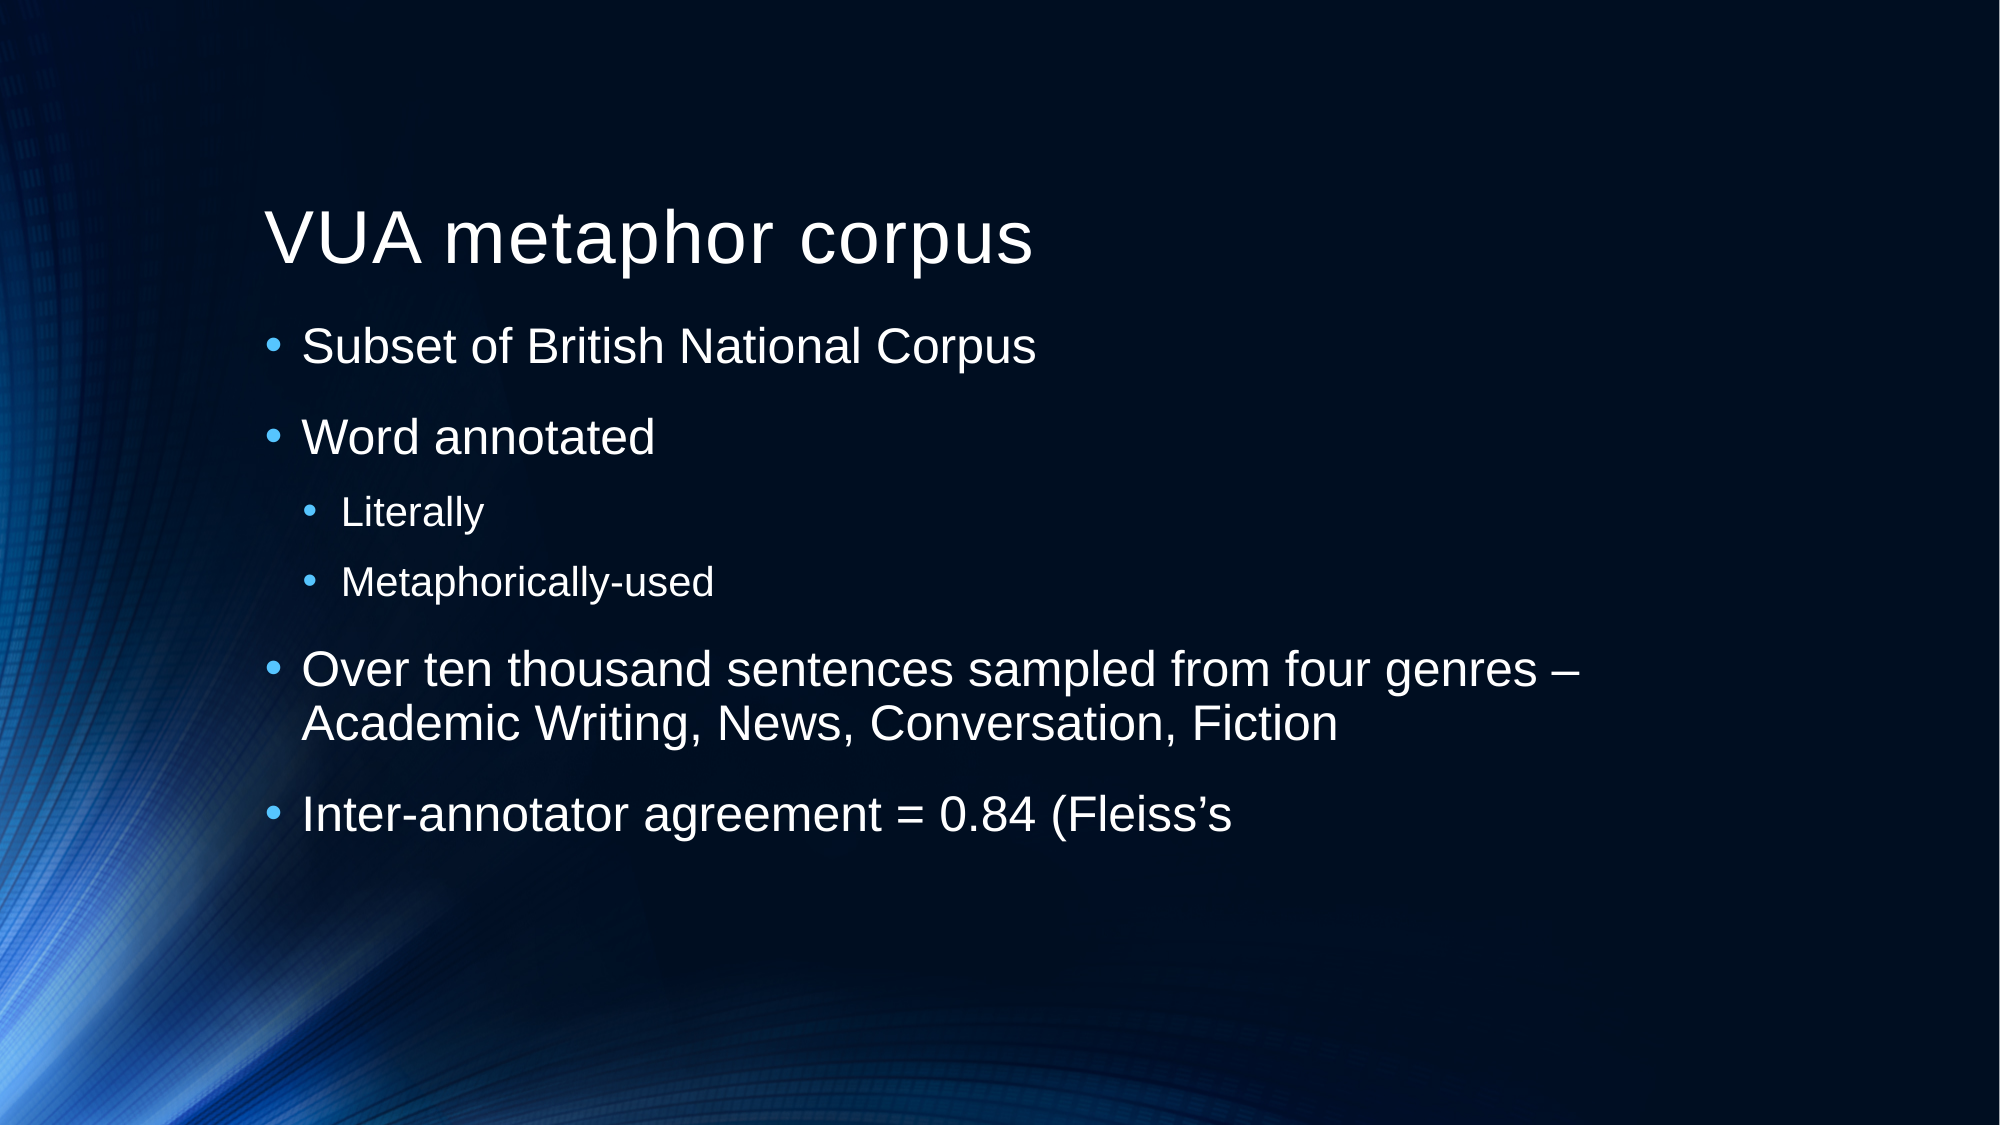

# VUA metaphor corpus
Subset of British National Corpus
Word annotated
Literally
Metaphorically-used
Over ten thousand sentences sampled from four genres – Academic Writing, News, Conversation, Fiction
Inter-annotator agreement = 0.84 (Fleiss’s